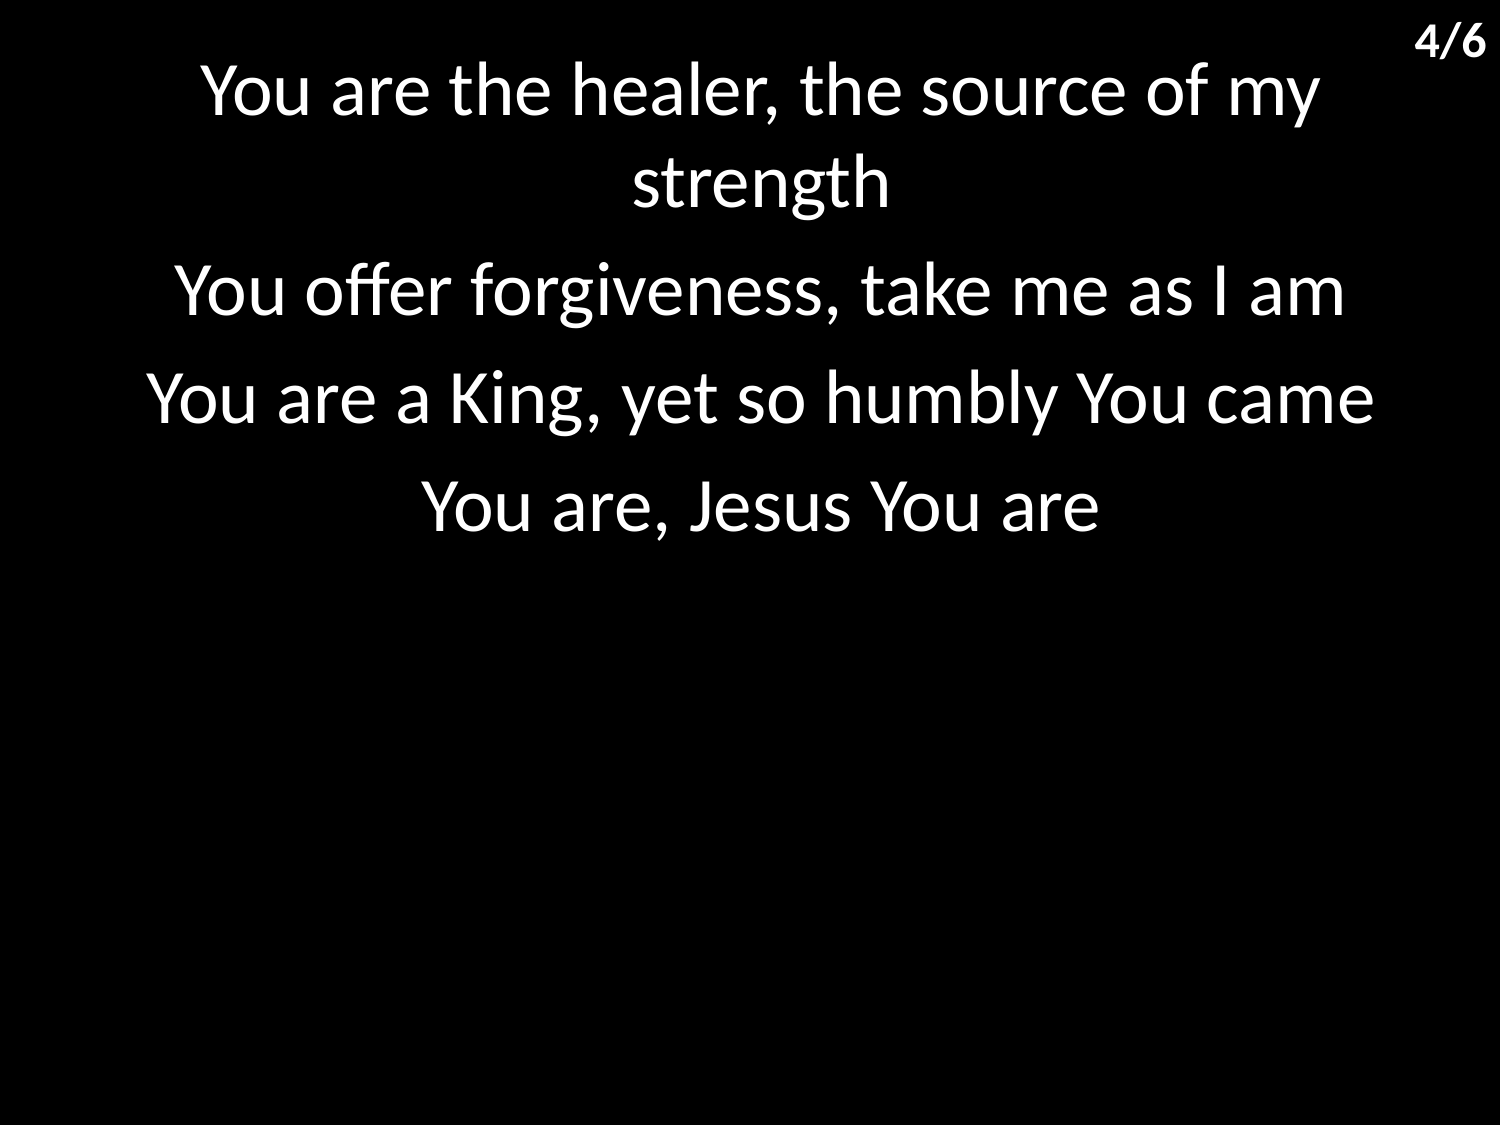

4/6
You are the healer, the source of my strength
You offer forgiveness, take me as I am
You are a King, yet so humbly You came
You are, Jesus You are